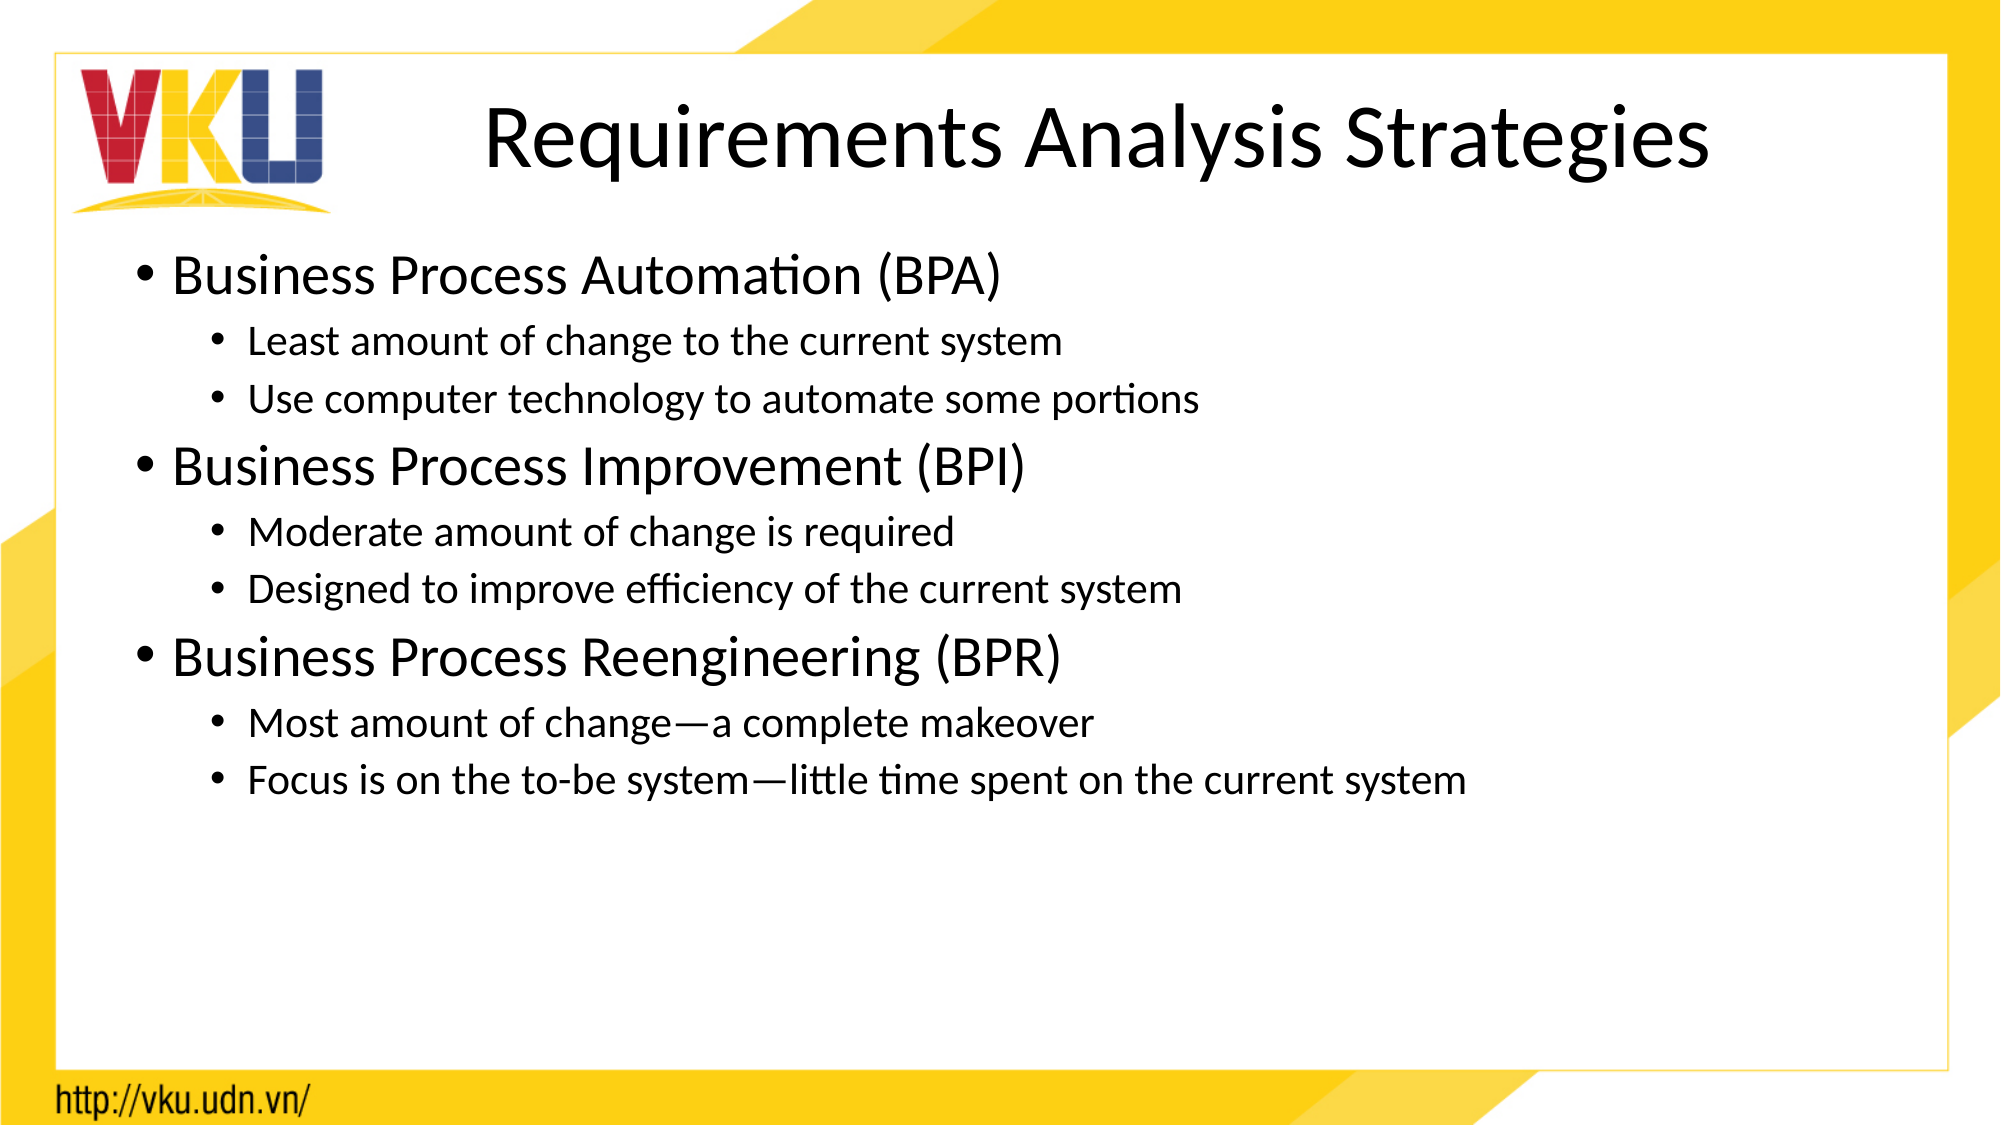

# Requirements Analysis Strategies
Business Process Automation (BPA)
Least amount of change to the current system
Use computer technology to automate some portions
Business Process Improvement (BPI)
Moderate amount of change is required
Designed to improve efficiency of the current system
Business Process Reengineering (BPR)
Most amount of change—a complete makeover
Focus is on the to-be system—little time spent on the current system